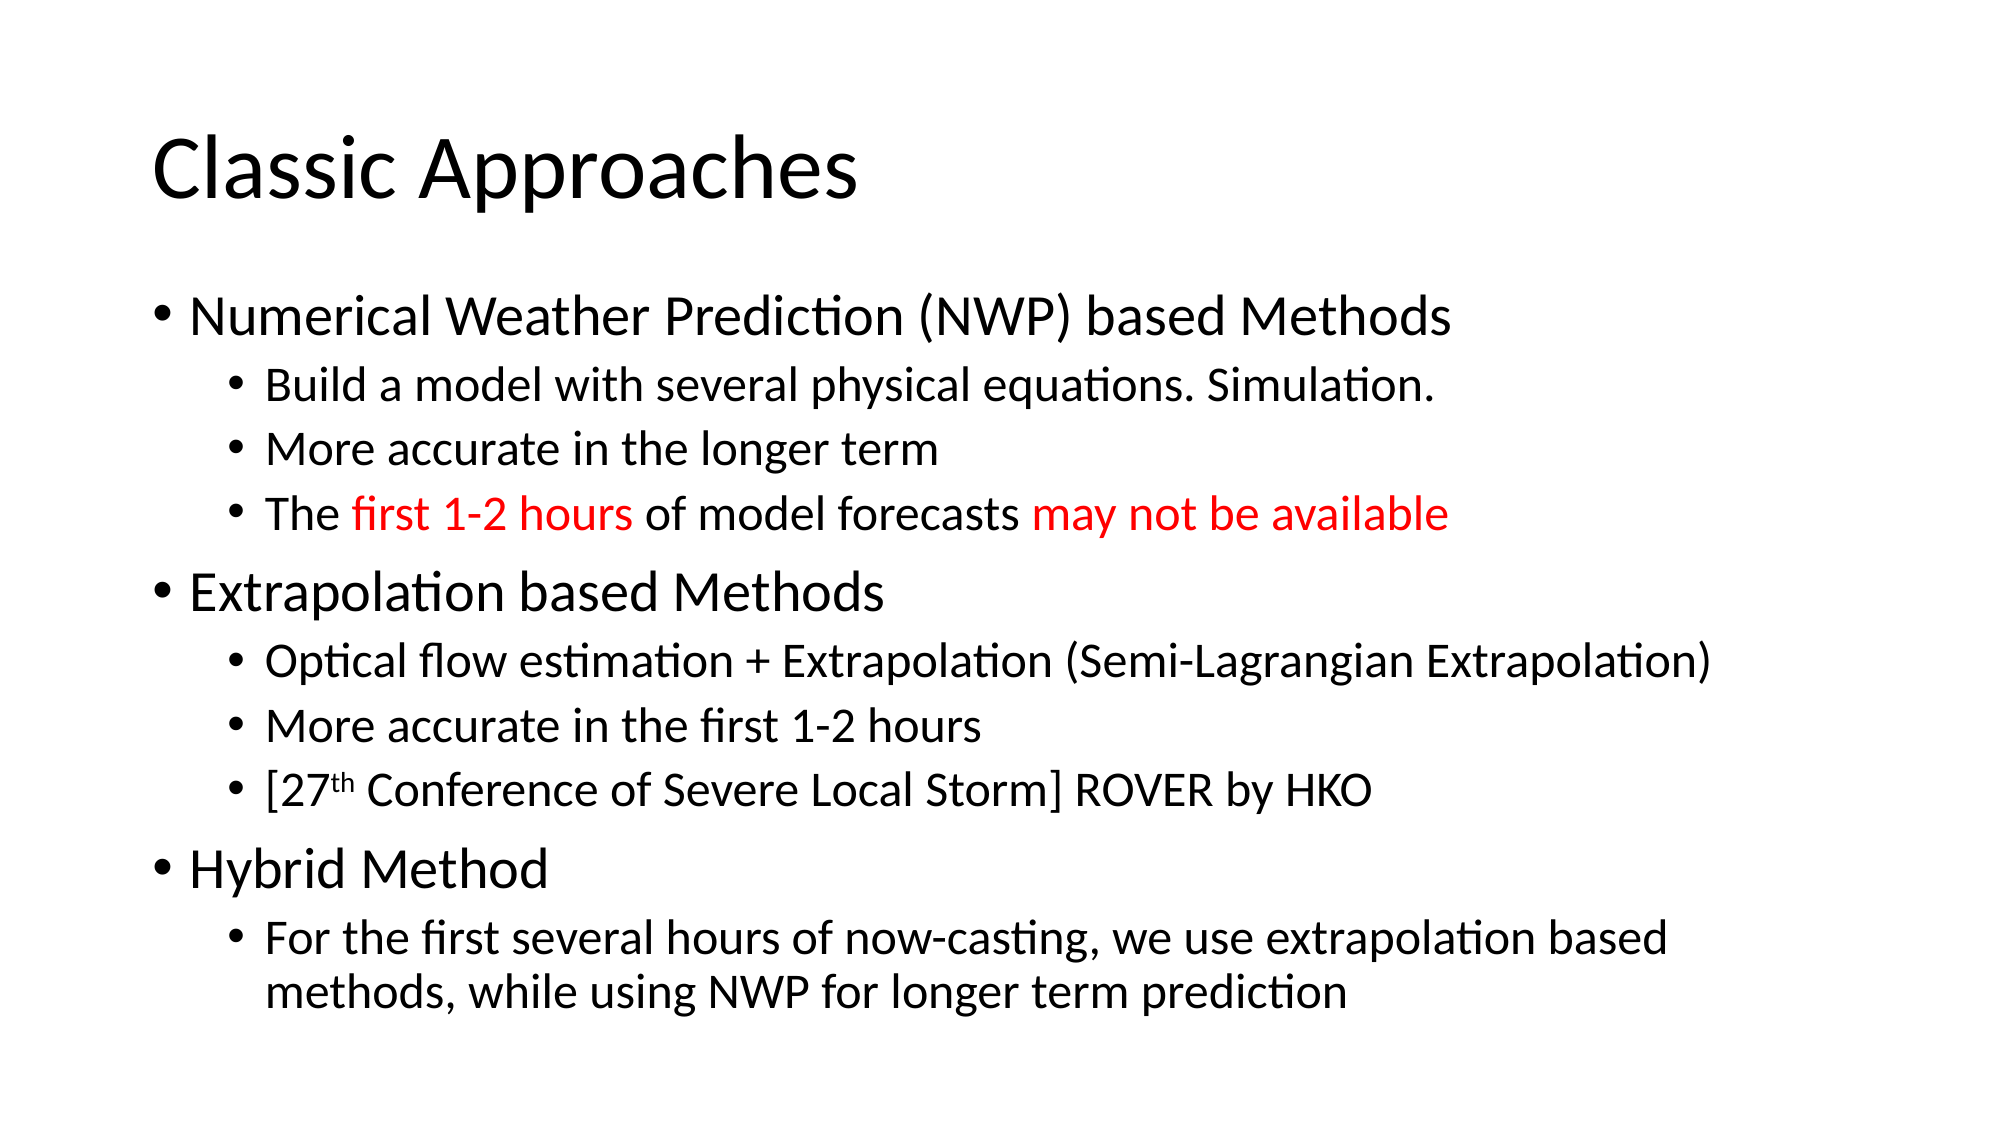

# Classic Approaches
Numerical Weather Prediction (NWP) based Methods
Build a model with several physical equations. Simulation.
More accurate in the longer term
The first 1-2 hours of model forecasts may not be available
Extrapolation based Methods
Optical flow estimation + Extrapolation (Semi-Lagrangian Extrapolation)
More accurate in the first 1-2 hours
[27th Conference of Severe Local Storm] ROVER by HKO
Hybrid Method
For the first several hours of now-casting, we use extrapolation based methods, while using NWP for longer term prediction